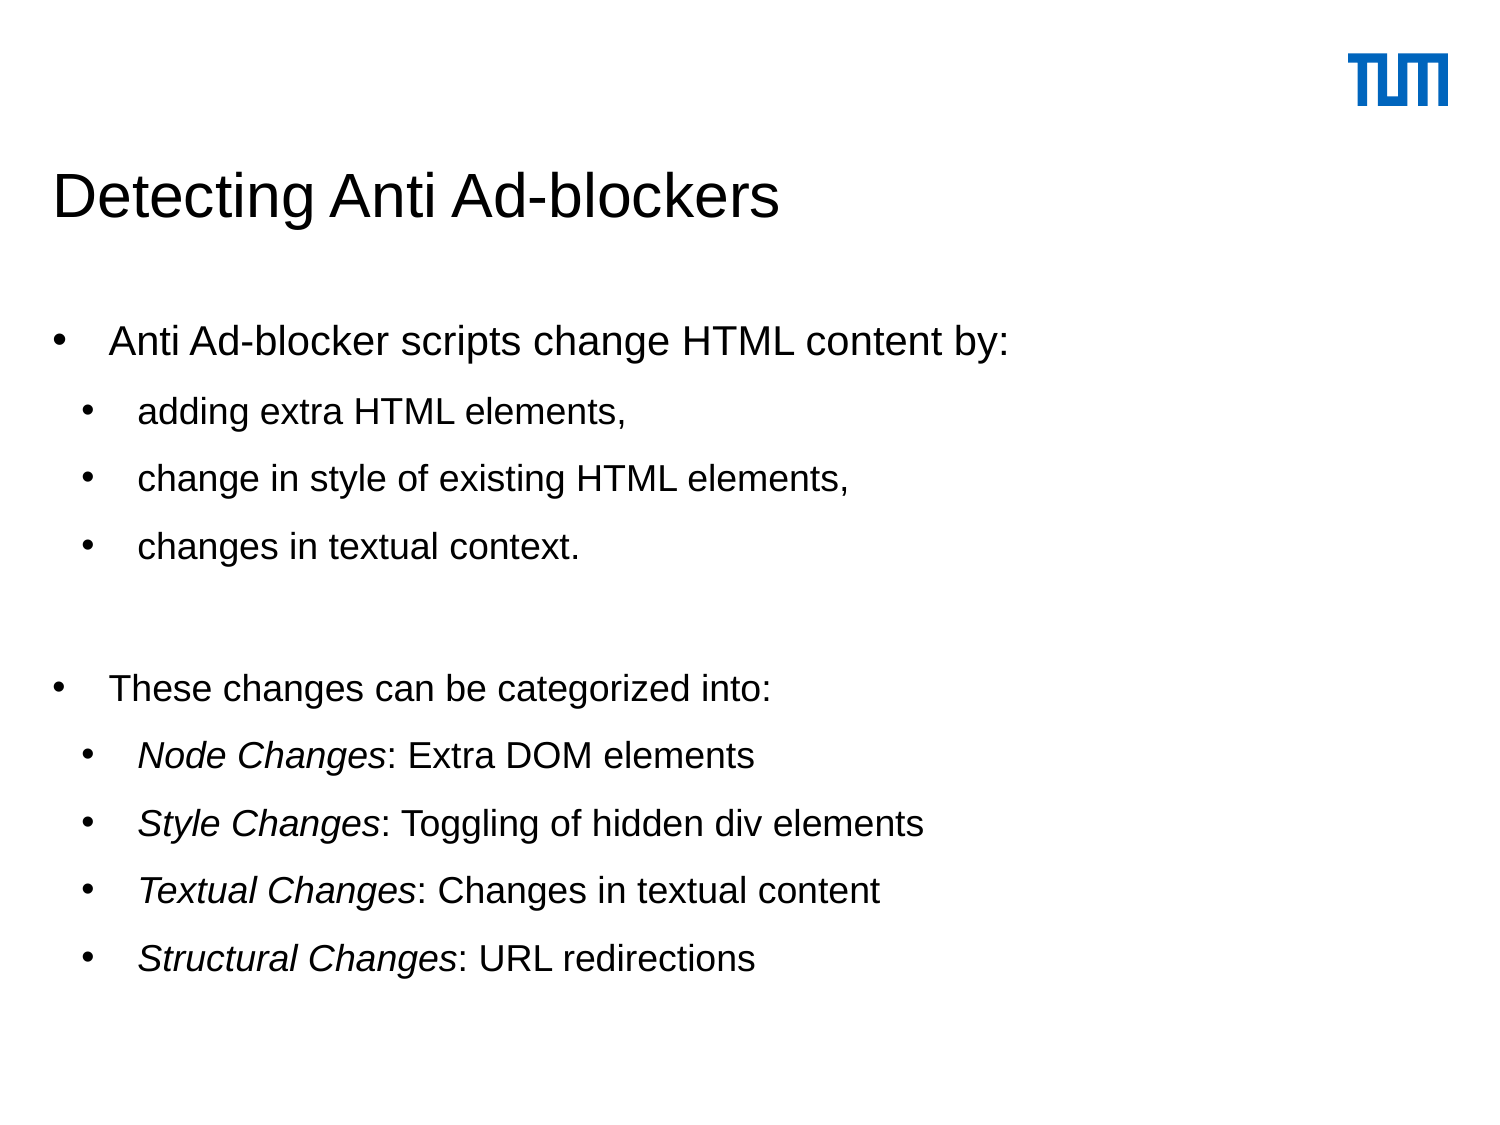

# Detecting Anti Ad-blockers
Anti Ad-blocker scripts change HTML content by:
adding extra HTML elements,
change in style of existing HTML elements,
changes in textual context.

These changes can be categorized into:
Node Changes: Extra DOM elements
Style Changes: Toggling of hidden div elements
Textual Changes: Changes in textual content
Structural Changes: URL redirections